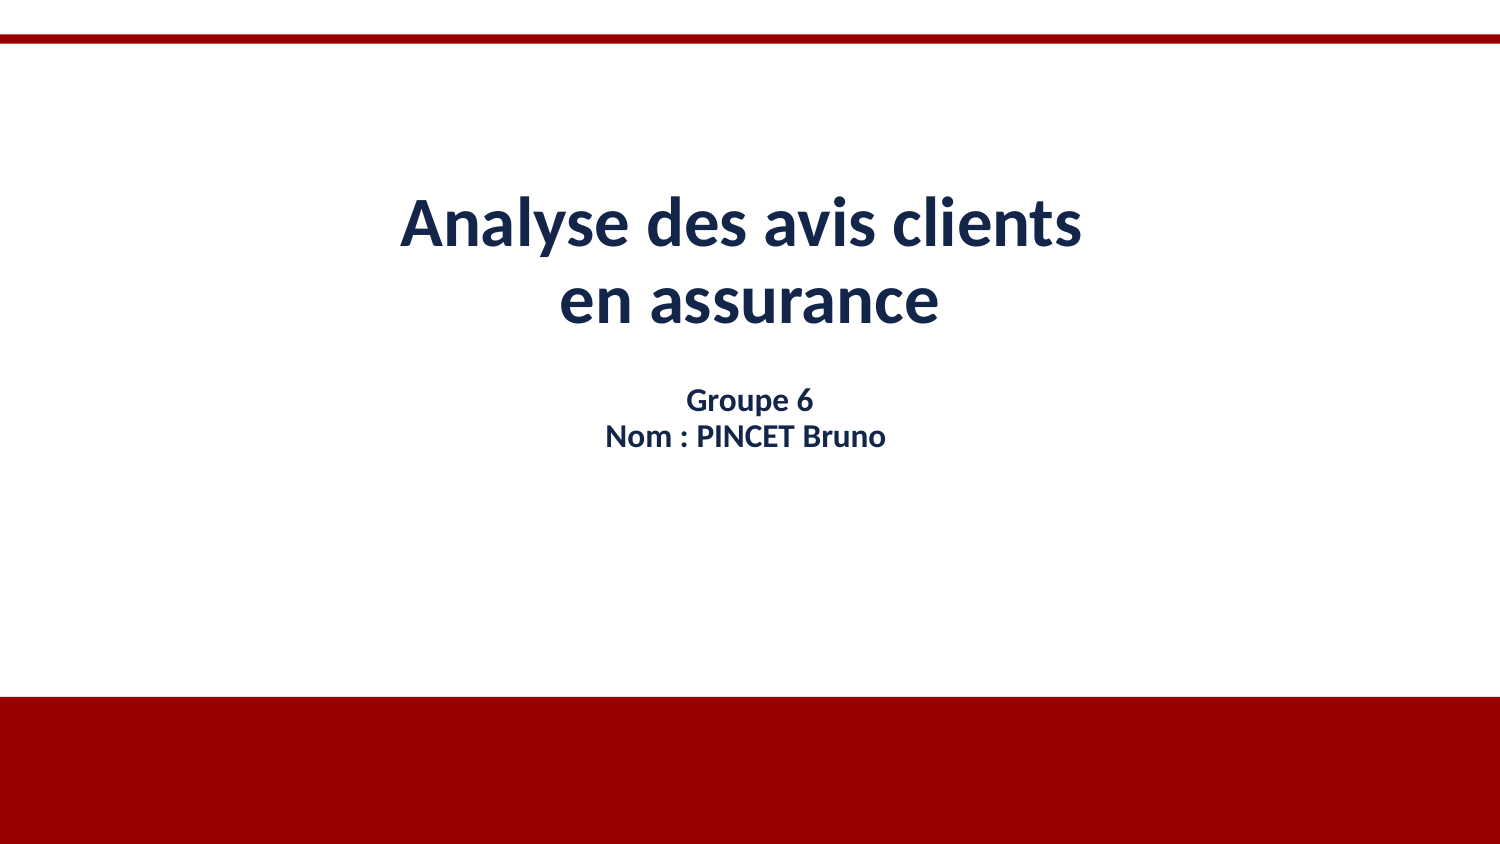

Analyse des avis clients
en assurance
# Groupe 6
Nom : PINCET Bruno